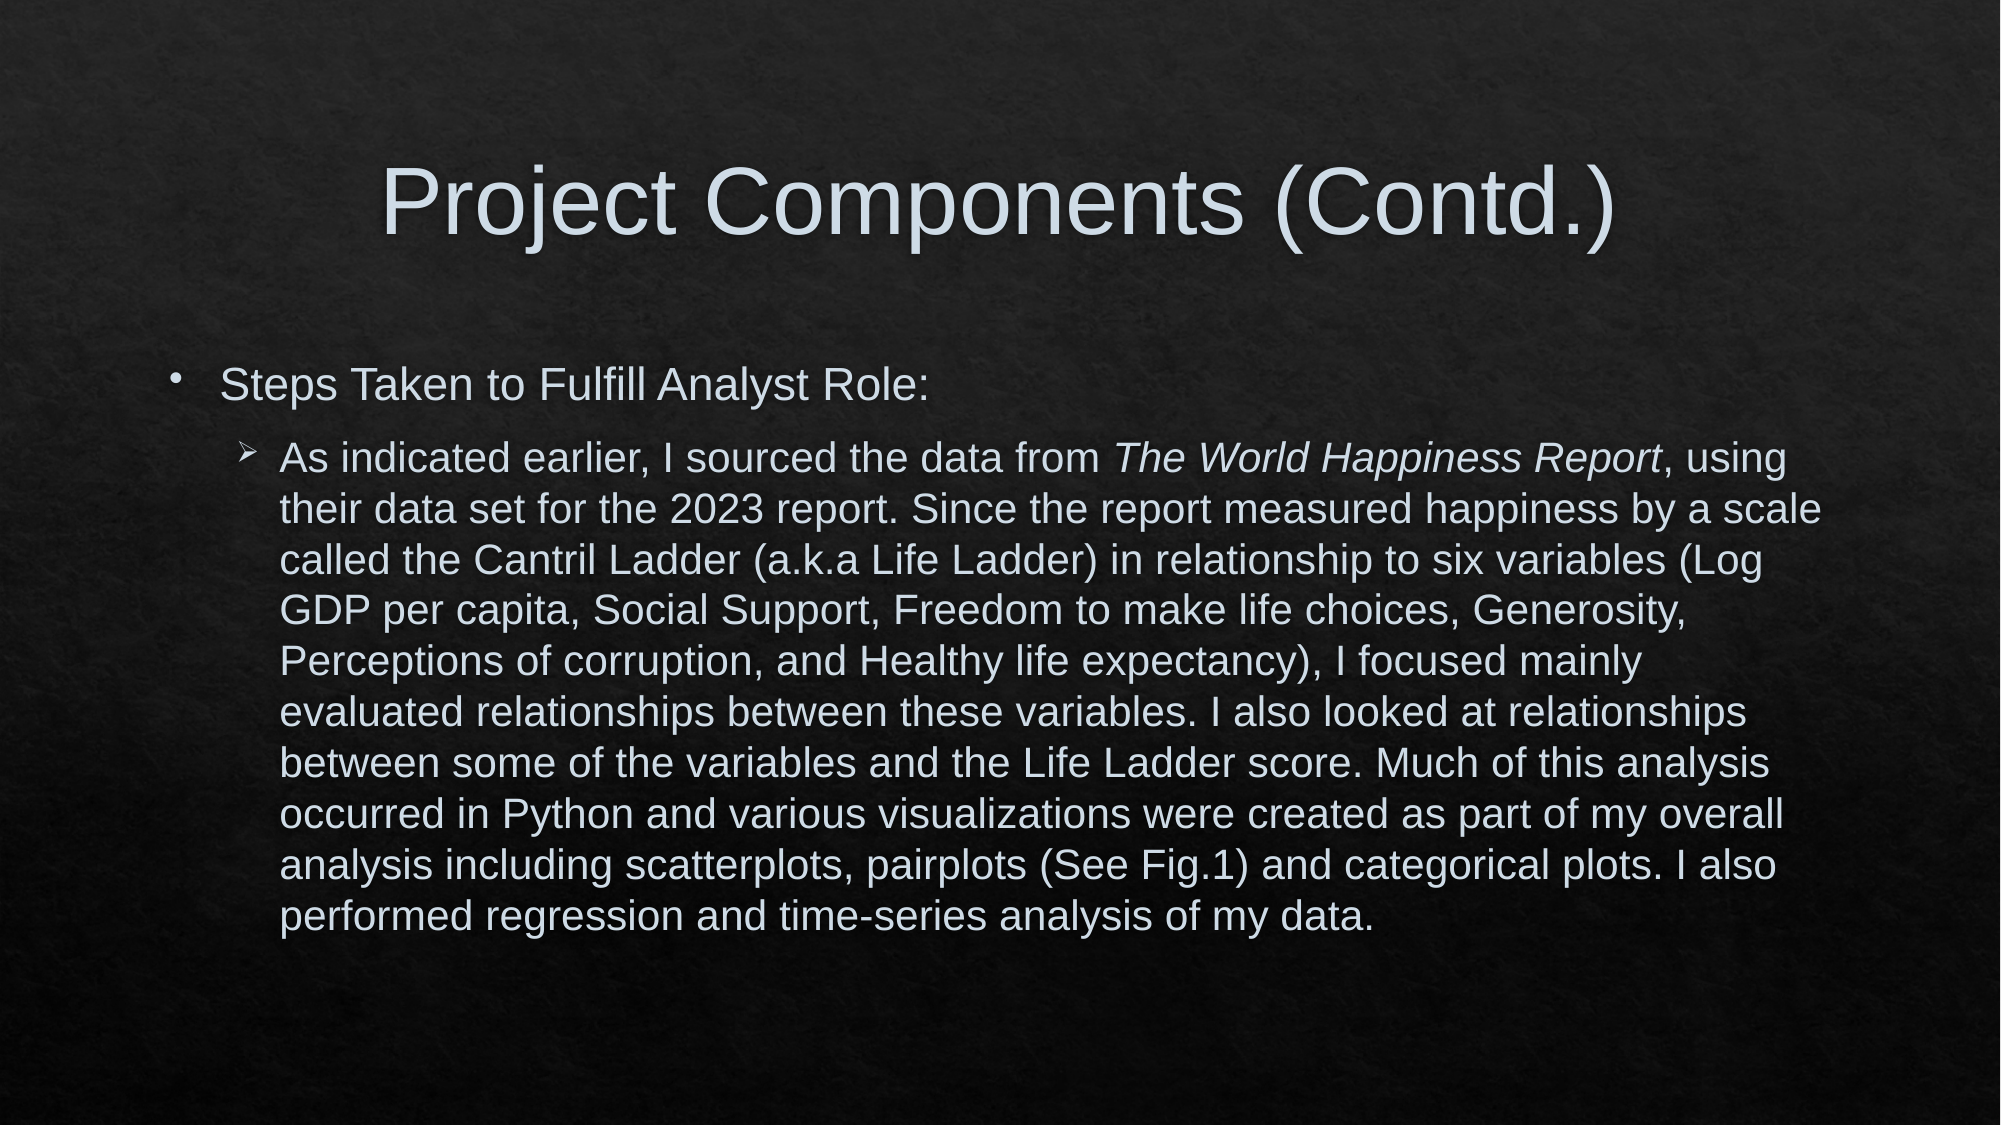

# Project Components (Contd.)
Steps Taken to Fulfill Analyst Role:
As indicated earlier, I sourced the data from The World Happiness Report, using their data set for the 2023 report. Since the report measured happiness by a scale called the Cantril Ladder (a.k.a Life Ladder) in relationship to six variables (Log GDP per capita, Social Support, Freedom to make life choices, Generosity, Perceptions of corruption, and Healthy life expectancy), I focused mainly evaluated relationships between these variables. I also looked at relationships between some of the variables and the Life Ladder score. Much of this analysis occurred in Python and various visualizations were created as part of my overall analysis including scatterplots, pairplots (See Fig.1) and categorical plots. I also performed regression and time-series analysis of my data.